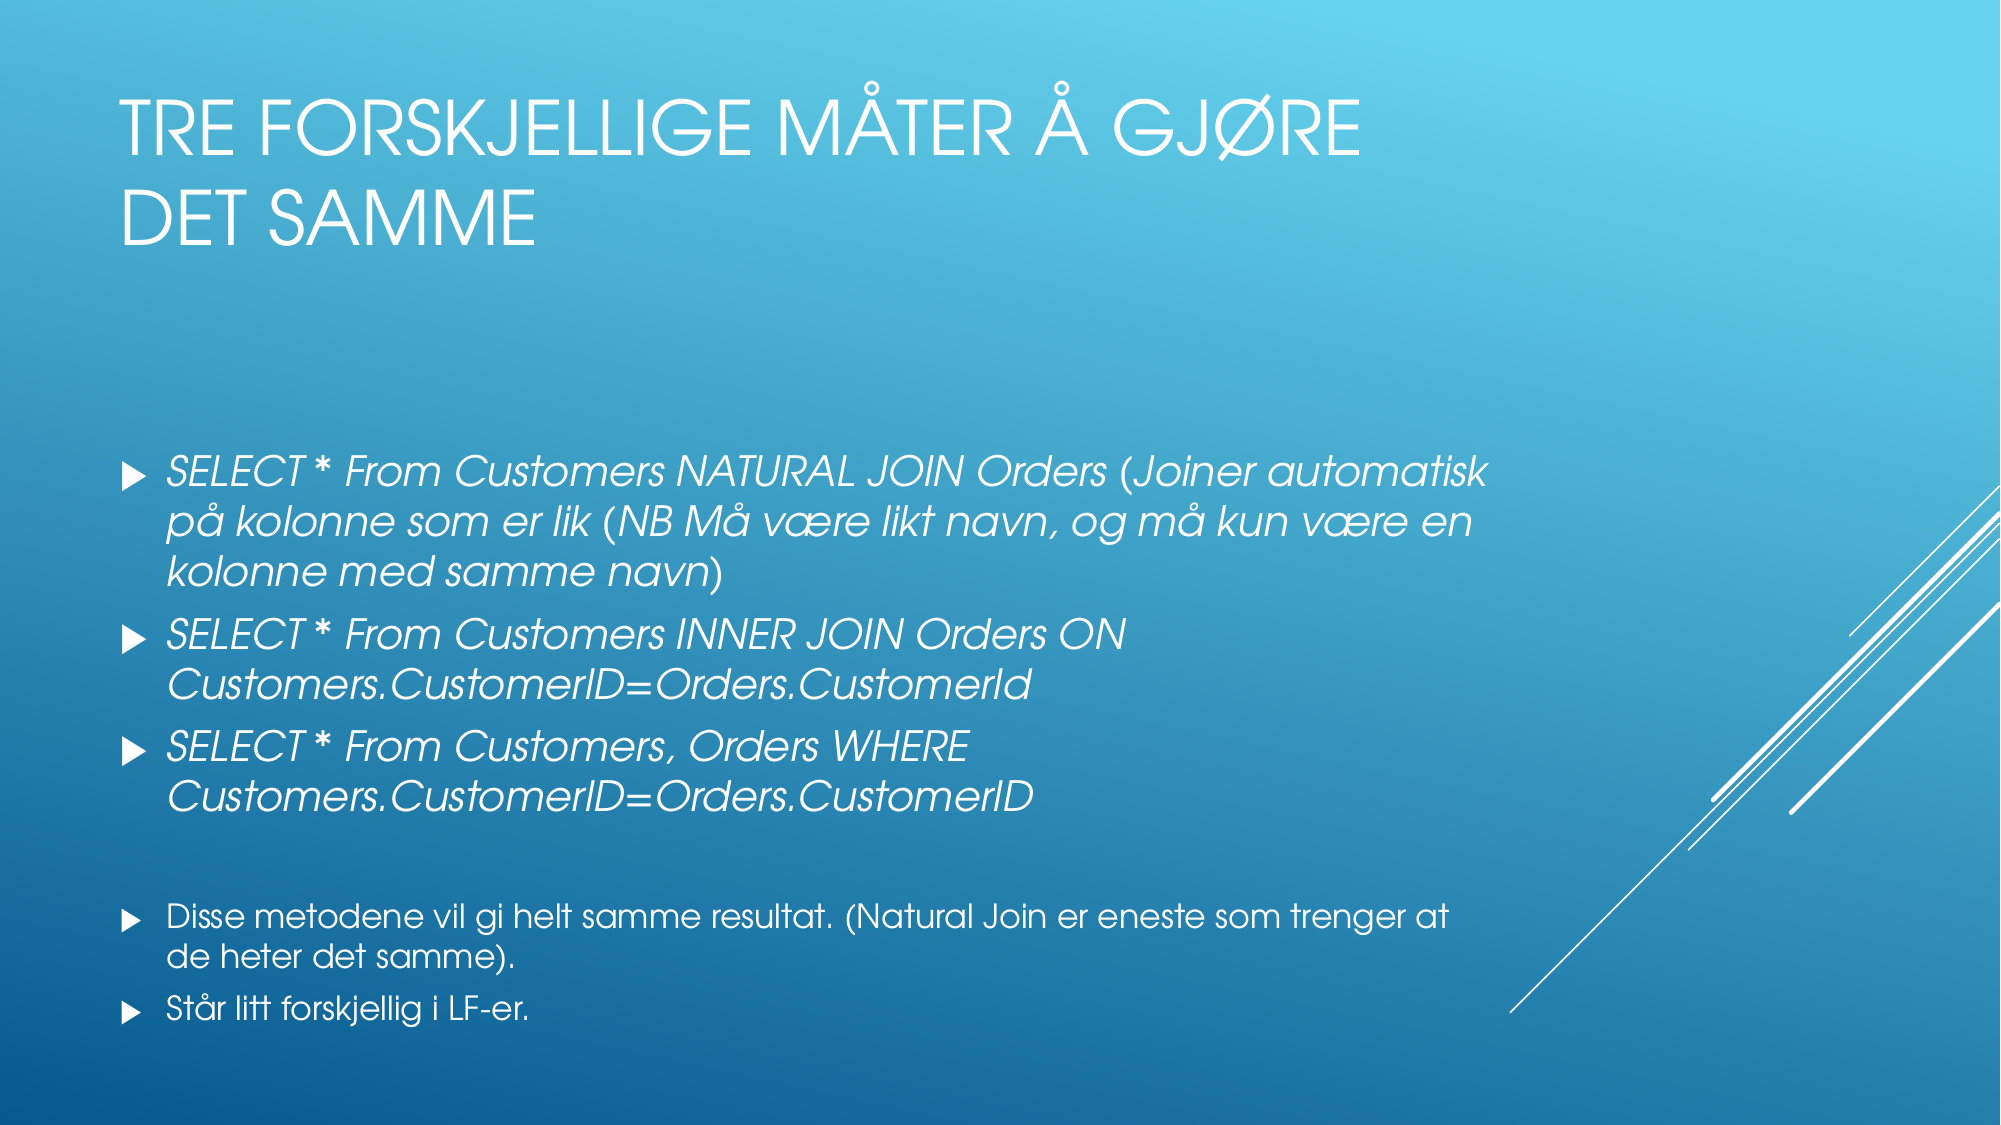

# TRE FORSKJELLIGE MÅTER Å GJØRE DET SAMME
SELECT * From Customers NATURAL JOIN Orders (Joiner automatisk på kolonne som er lik (NB Må være likt navn, og må kun være en kolonne med samme navn)
SELECT * From Customers INNER JOIN Orders ON Customers.CustomerID=Orders.CustomerId
SELECT * From Customers, Orders WHERE Customers.CustomerID=Orders.CustomerID

Disse metodene vil gi helt samme resultat. (Natural Join er eneste som trenger at de heter det samme).
Står litt forskjellig i LF-er.